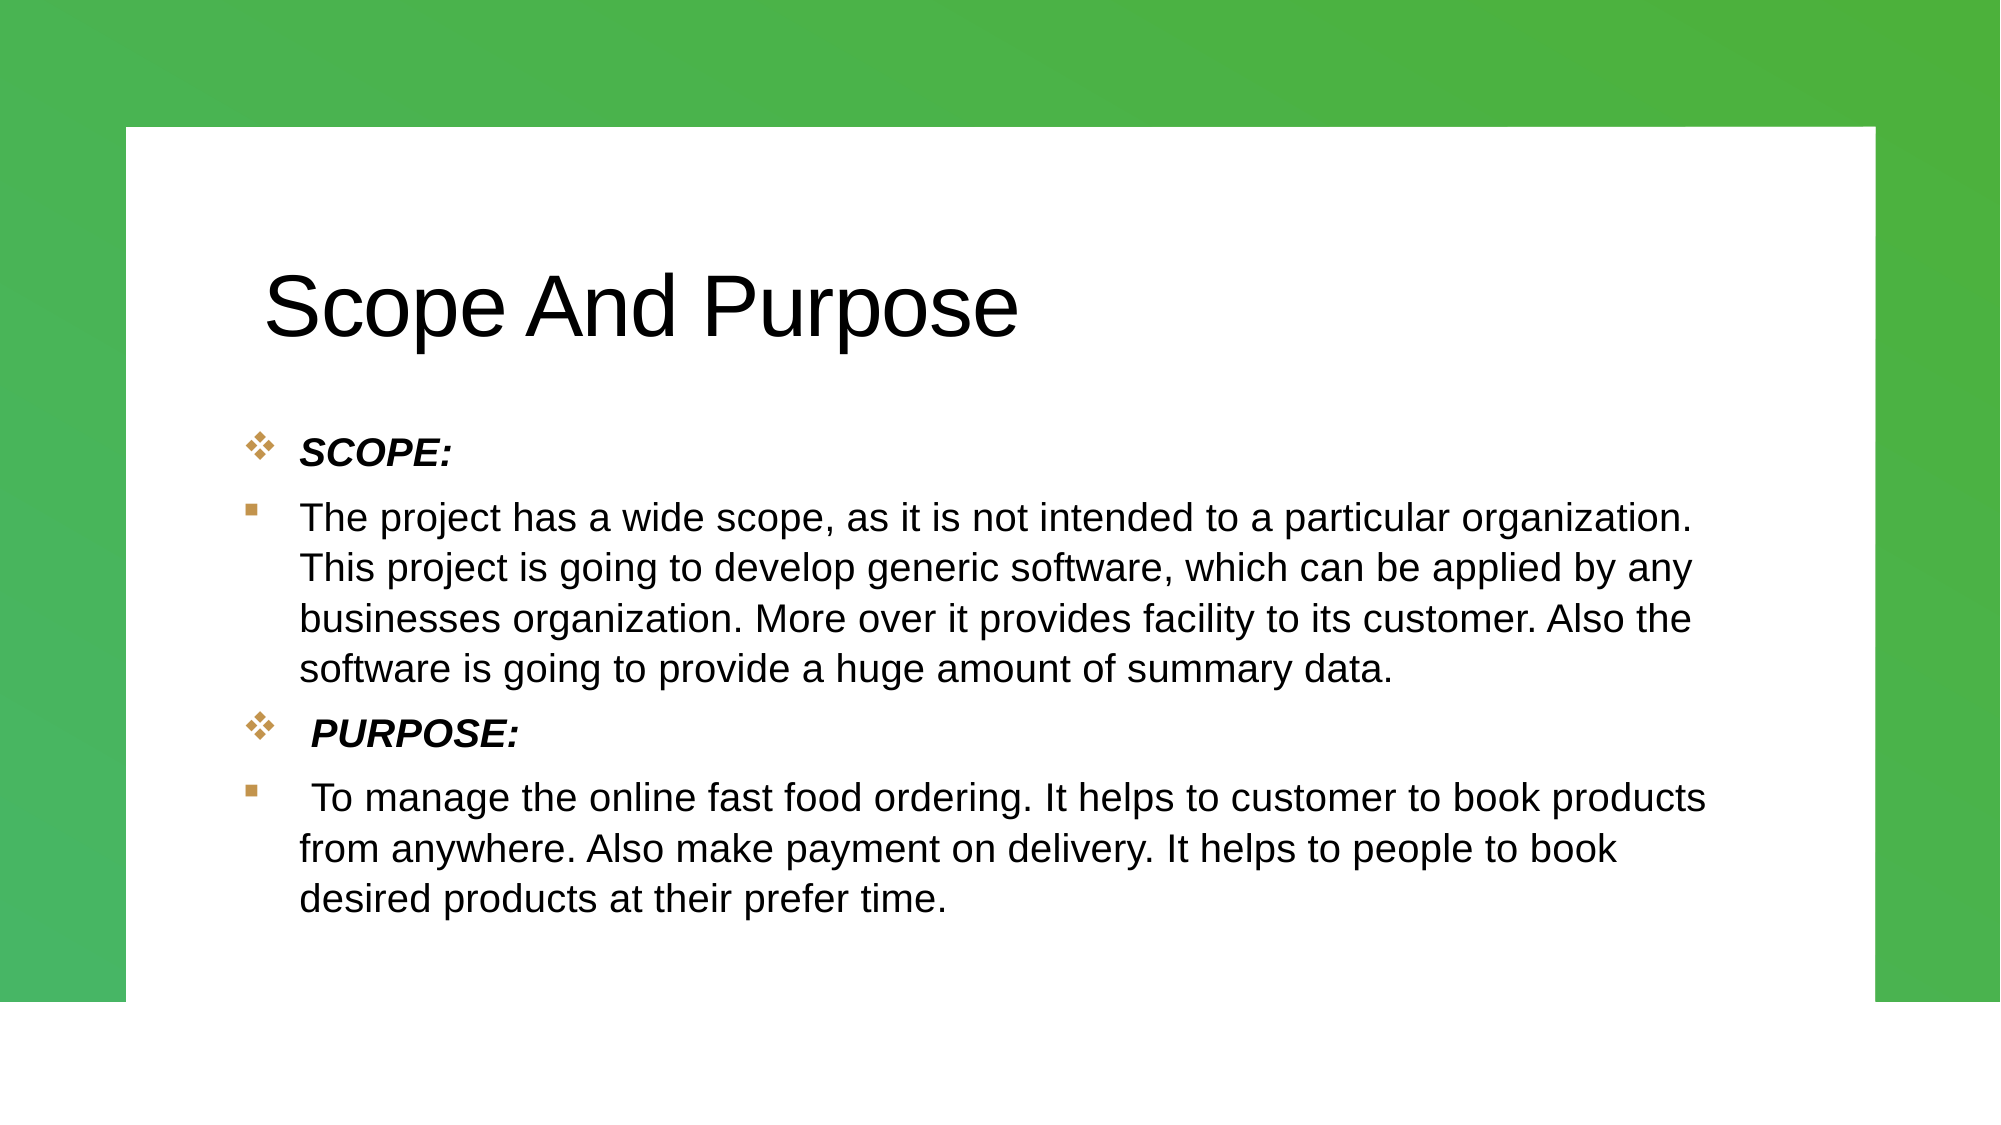

# Scope And Purpose
SCOPE:
The project has a wide scope, as it is not intended to a particular organization. This project is going to develop generic software, which can be applied by any businesses organization. More over it provides facility to its customer. Also the software is going to provide a huge amount of summary data.
 PURPOSE:
 To manage the online fast food ordering. It helps to customer to book products from anywhere. Also make payment on delivery. It helps to people to book desired products at their prefer time.